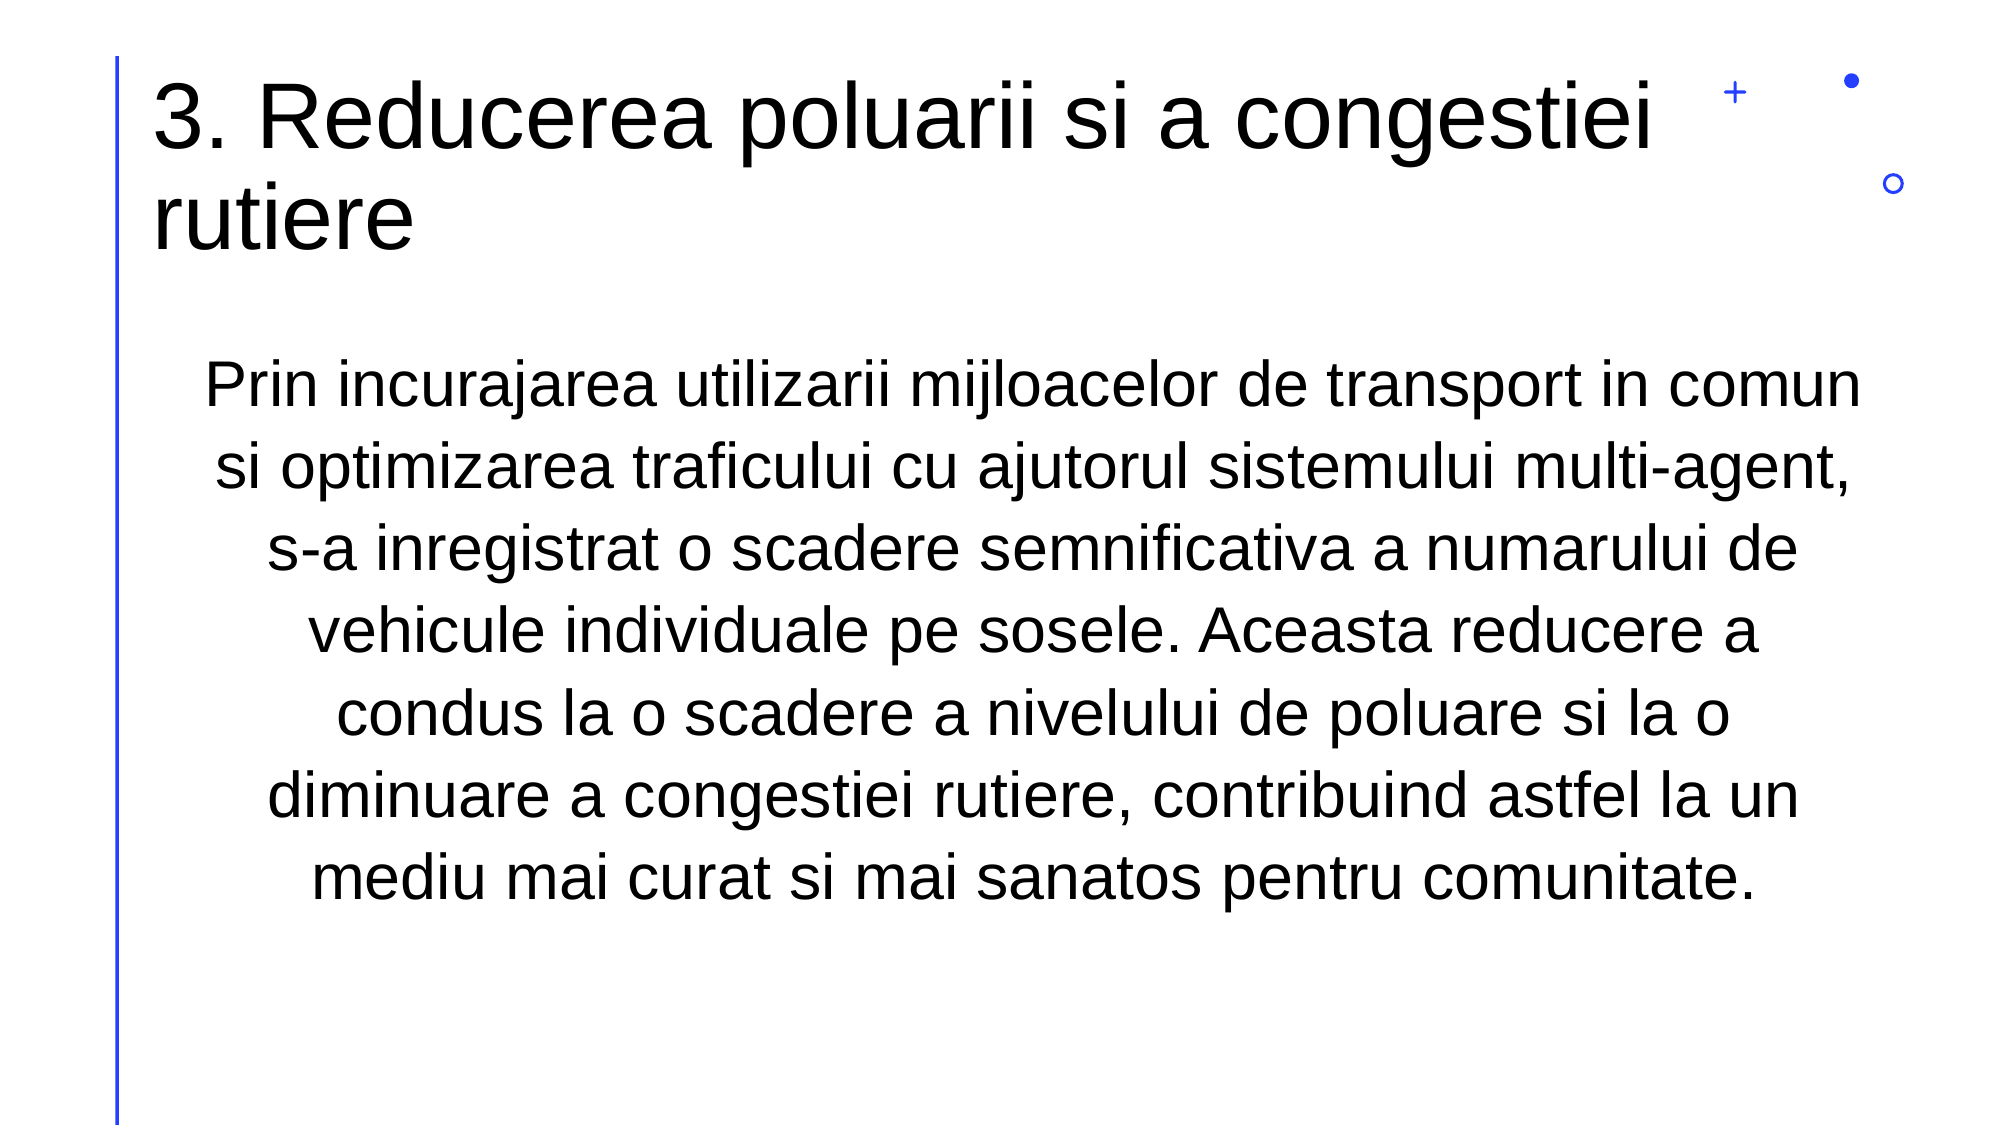

# 3. Reducerea poluarii si a congestiei rutiere

Prin incurajarea utilizarii mijloacelor de transport in comun si optimizarea traficului cu ajutorul sistemului multi-agent, s-a inregistrat o scadere semnificativa a numarului de vehicule individuale pe sosele. Aceasta reducere a condus la o scadere a nivelului de poluare si la o diminuare a congestiei rutiere, contribuind astfel la un mediu mai curat si mai sanatos pentru comunitate.